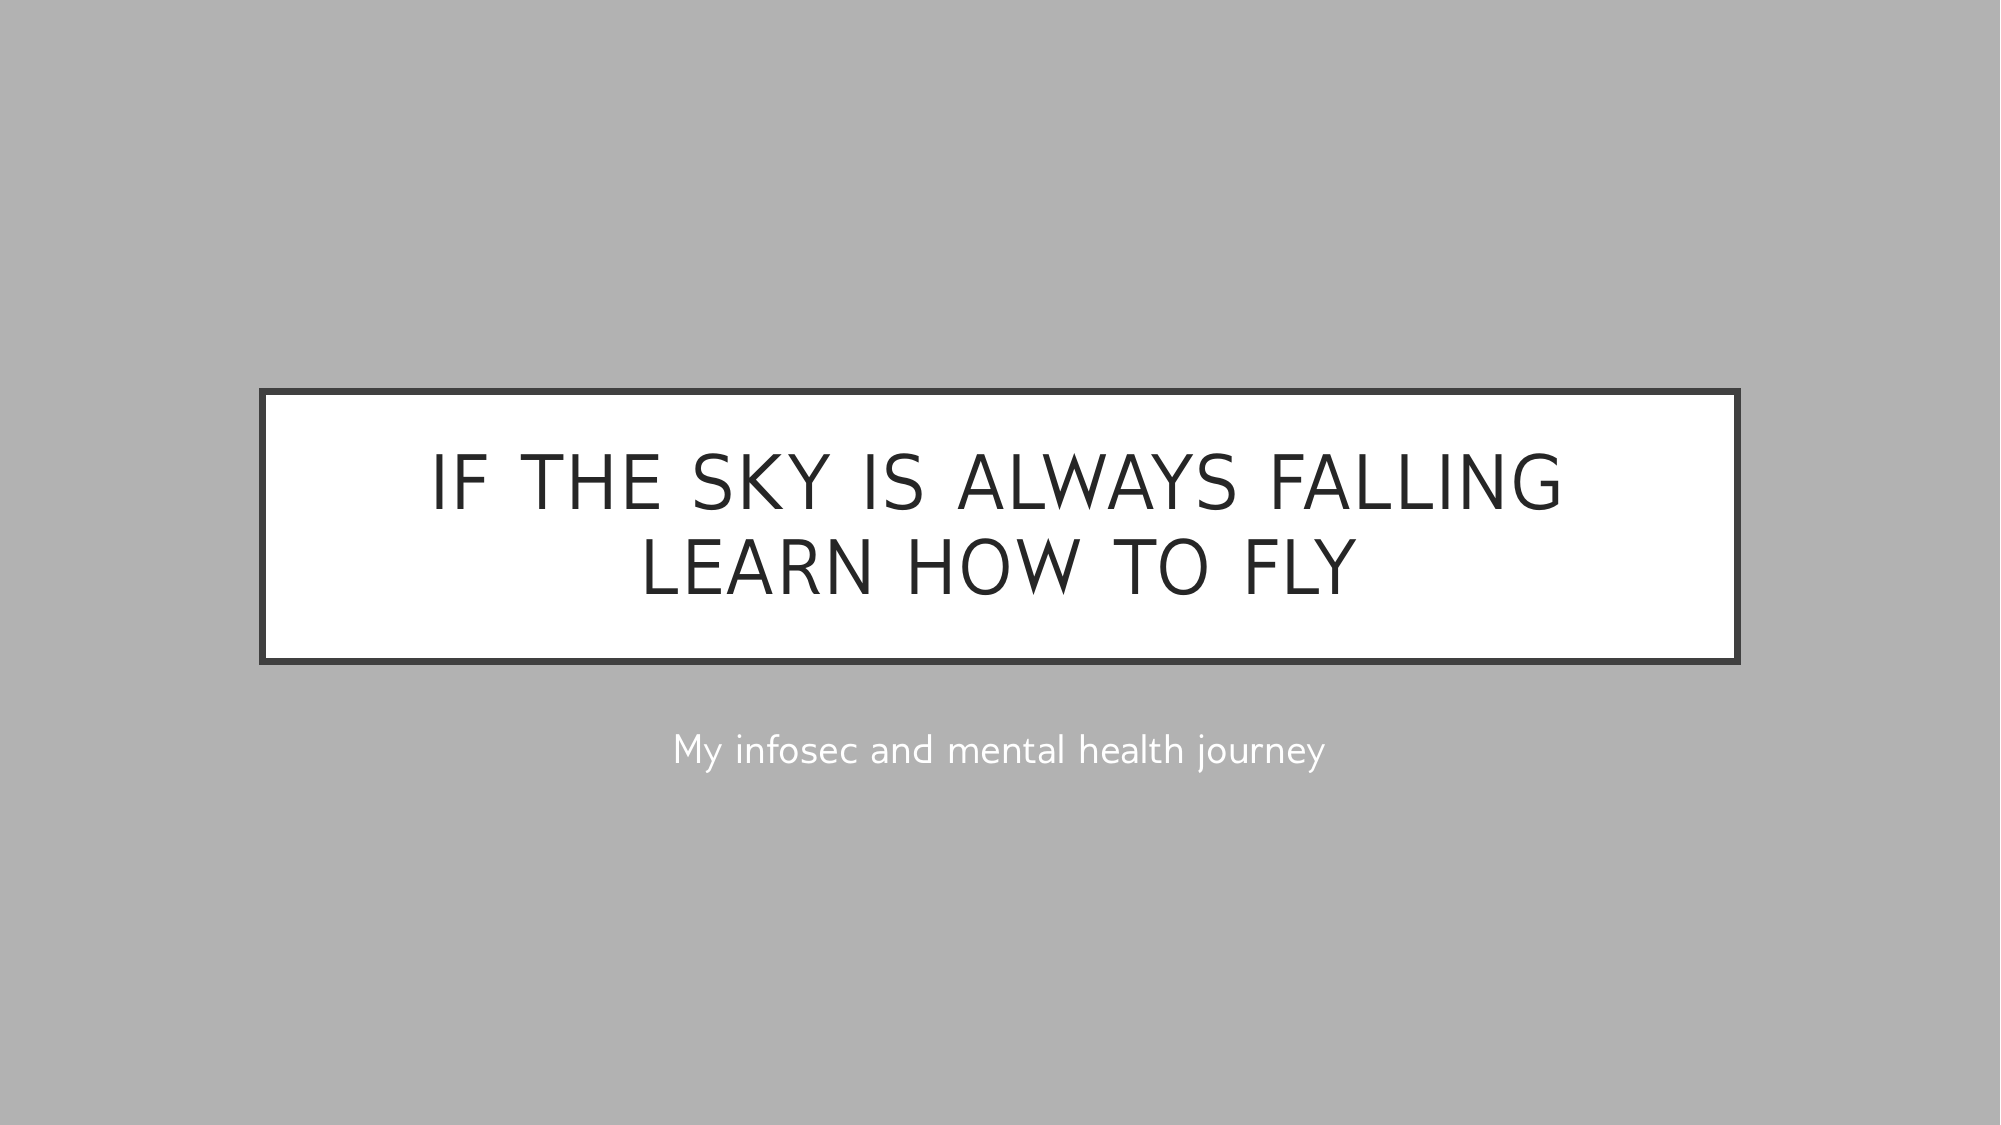

# If the Sky is Always Falling Learn How to Fly
My infosec and mental health journey